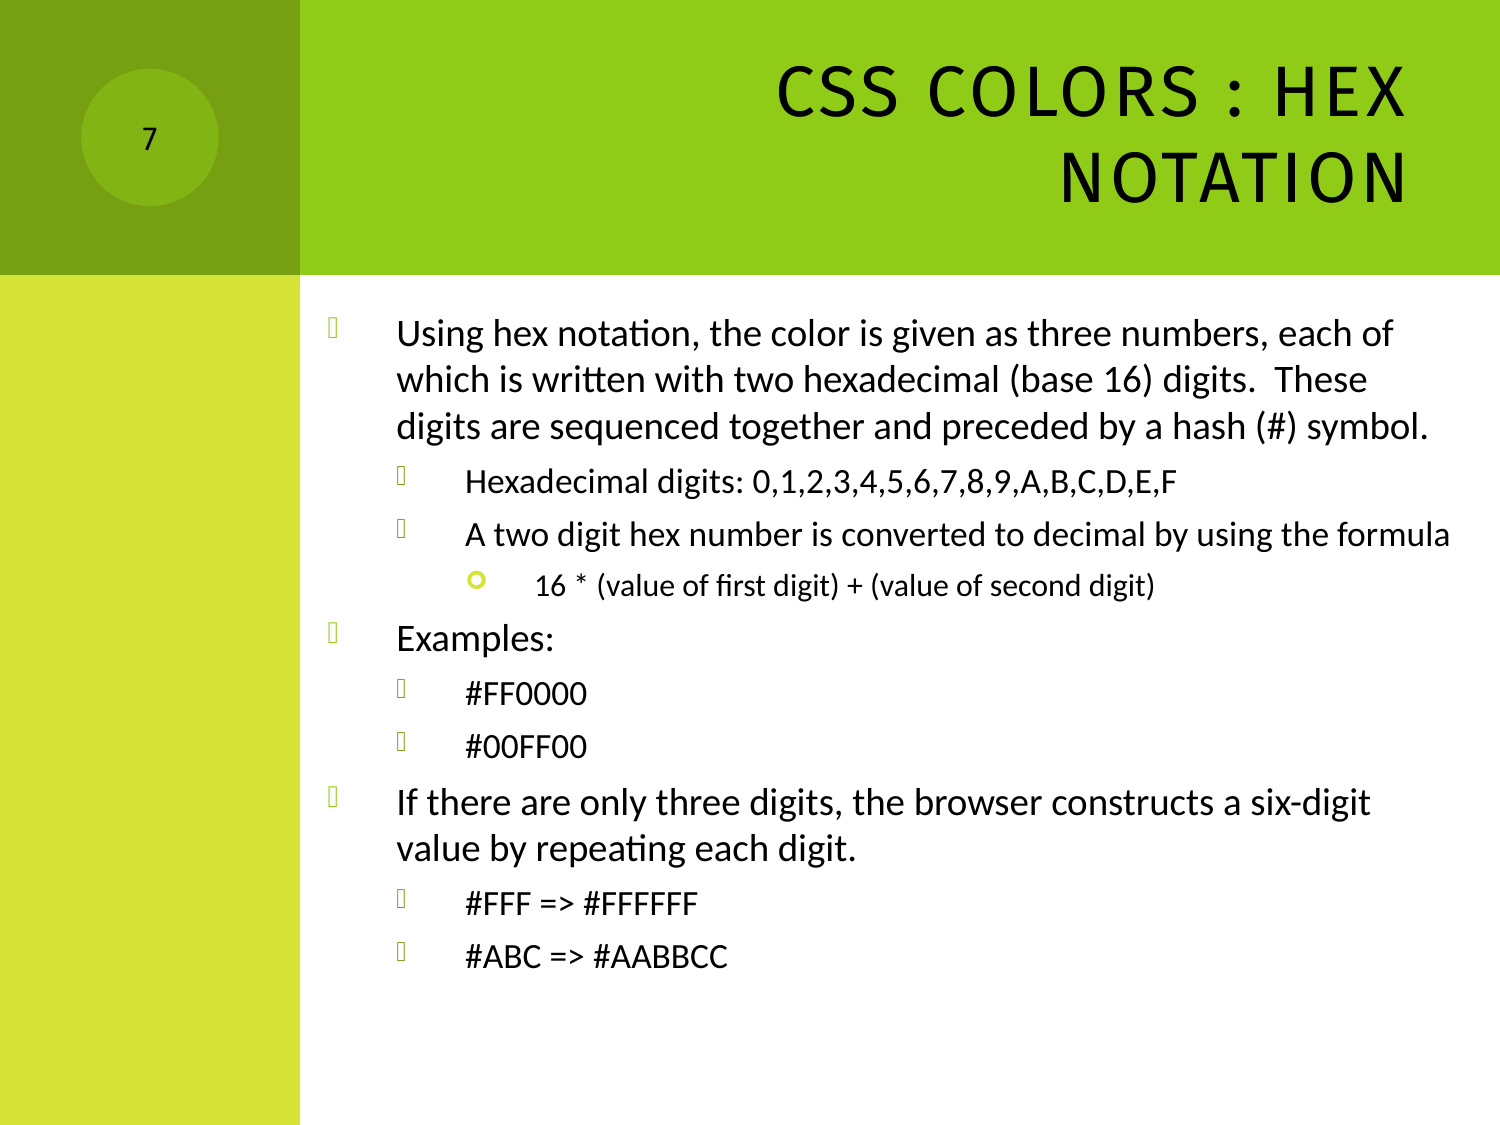

# CSS Colors : Hex notation
7
Using hex notation, the color is given as three numbers, each of which is written with two hexadecimal (base 16) digits.  These digits are sequenced together and preceded by a hash (#) symbol.
Hexadecimal digits: 0,1,2,3,4,5,6,7,8,9,A,B,C,D,E,F
A two digit hex number is converted to decimal by using the formula
16 * (value of first digit) + (value of second digit)
Examples:
#FF0000
#00FF00
If there are only three digits, the browser constructs a six-digit value by repeating each digit.
#FFF => #FFFFFF
#ABC => #AABBCC